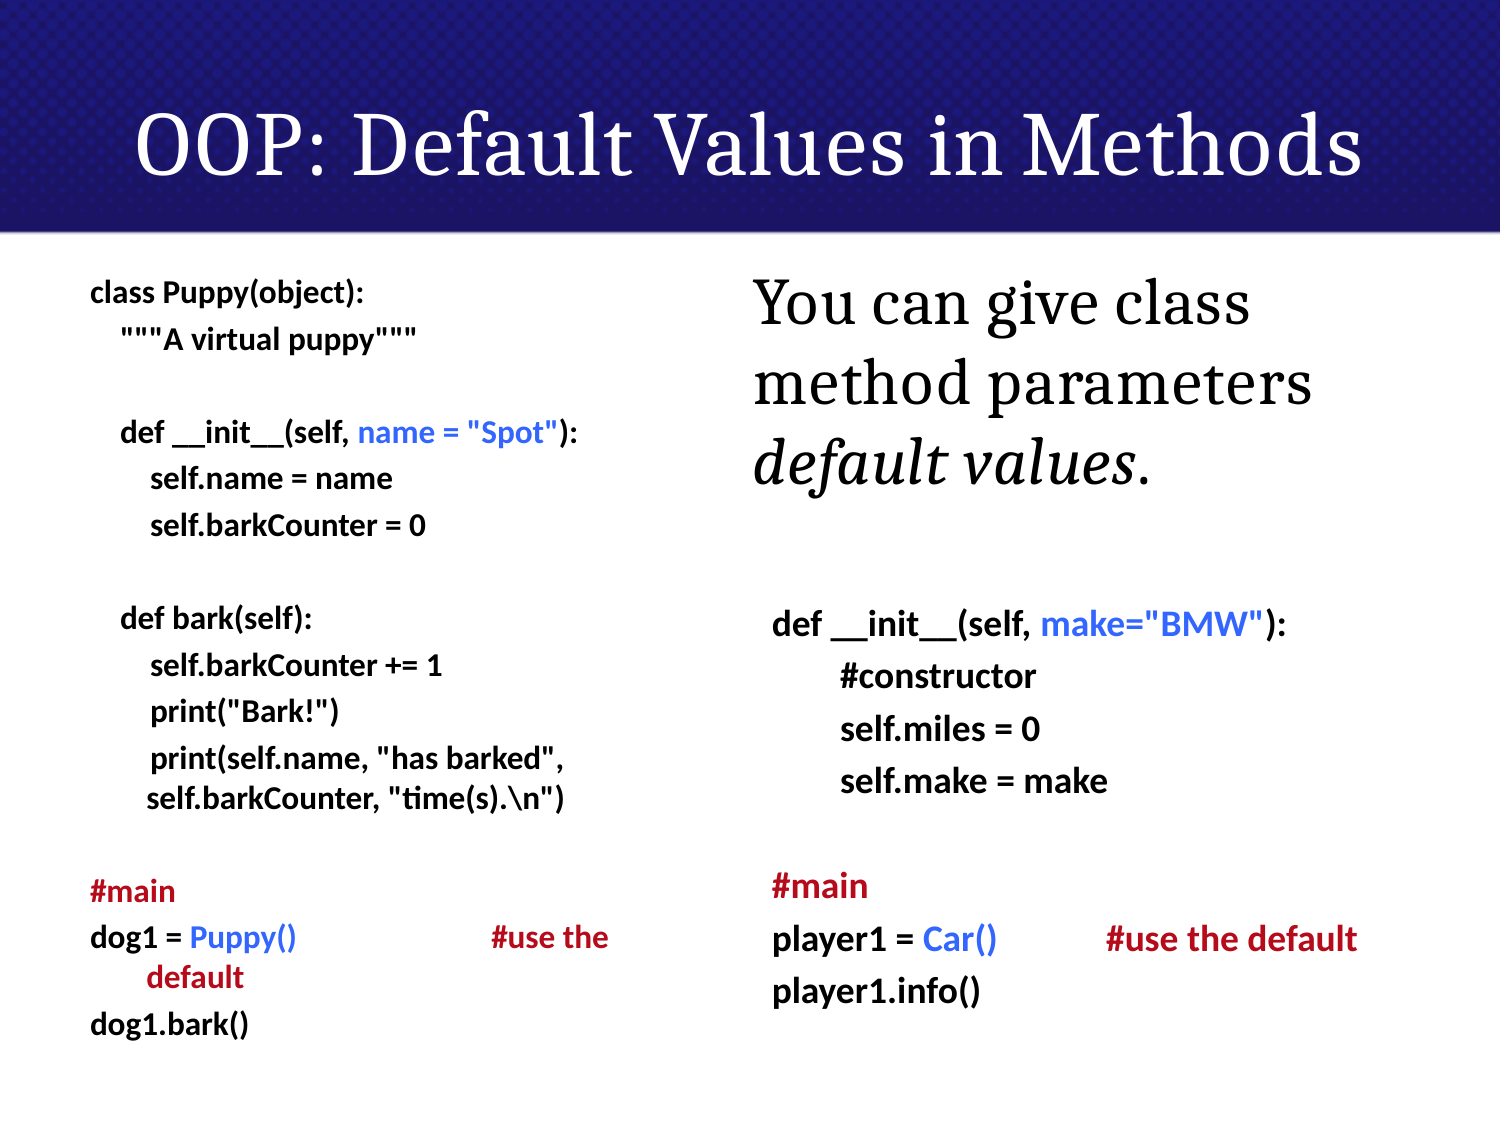

# OOP: Default Values in Methods
You can give class method parameters default values.

def __init__(self, make="BMW"):
        #constructor
        self.miles = 0
        self.make = make

#main
player1 = Car() 	    #use the default
player1.info()
class Puppy(object):
    """A virtual puppy"""

    def __init__(self, name = "Spot"):
        self.name = name
        self.barkCounter = 0

    def bark(self):
        self.barkCounter += 1
        print("Bark!")
        print(self.name, "has barked", self.barkCounter, "time(s).\n")

#main
dog1 = Puppy()	      #use the default
dog1.bark()